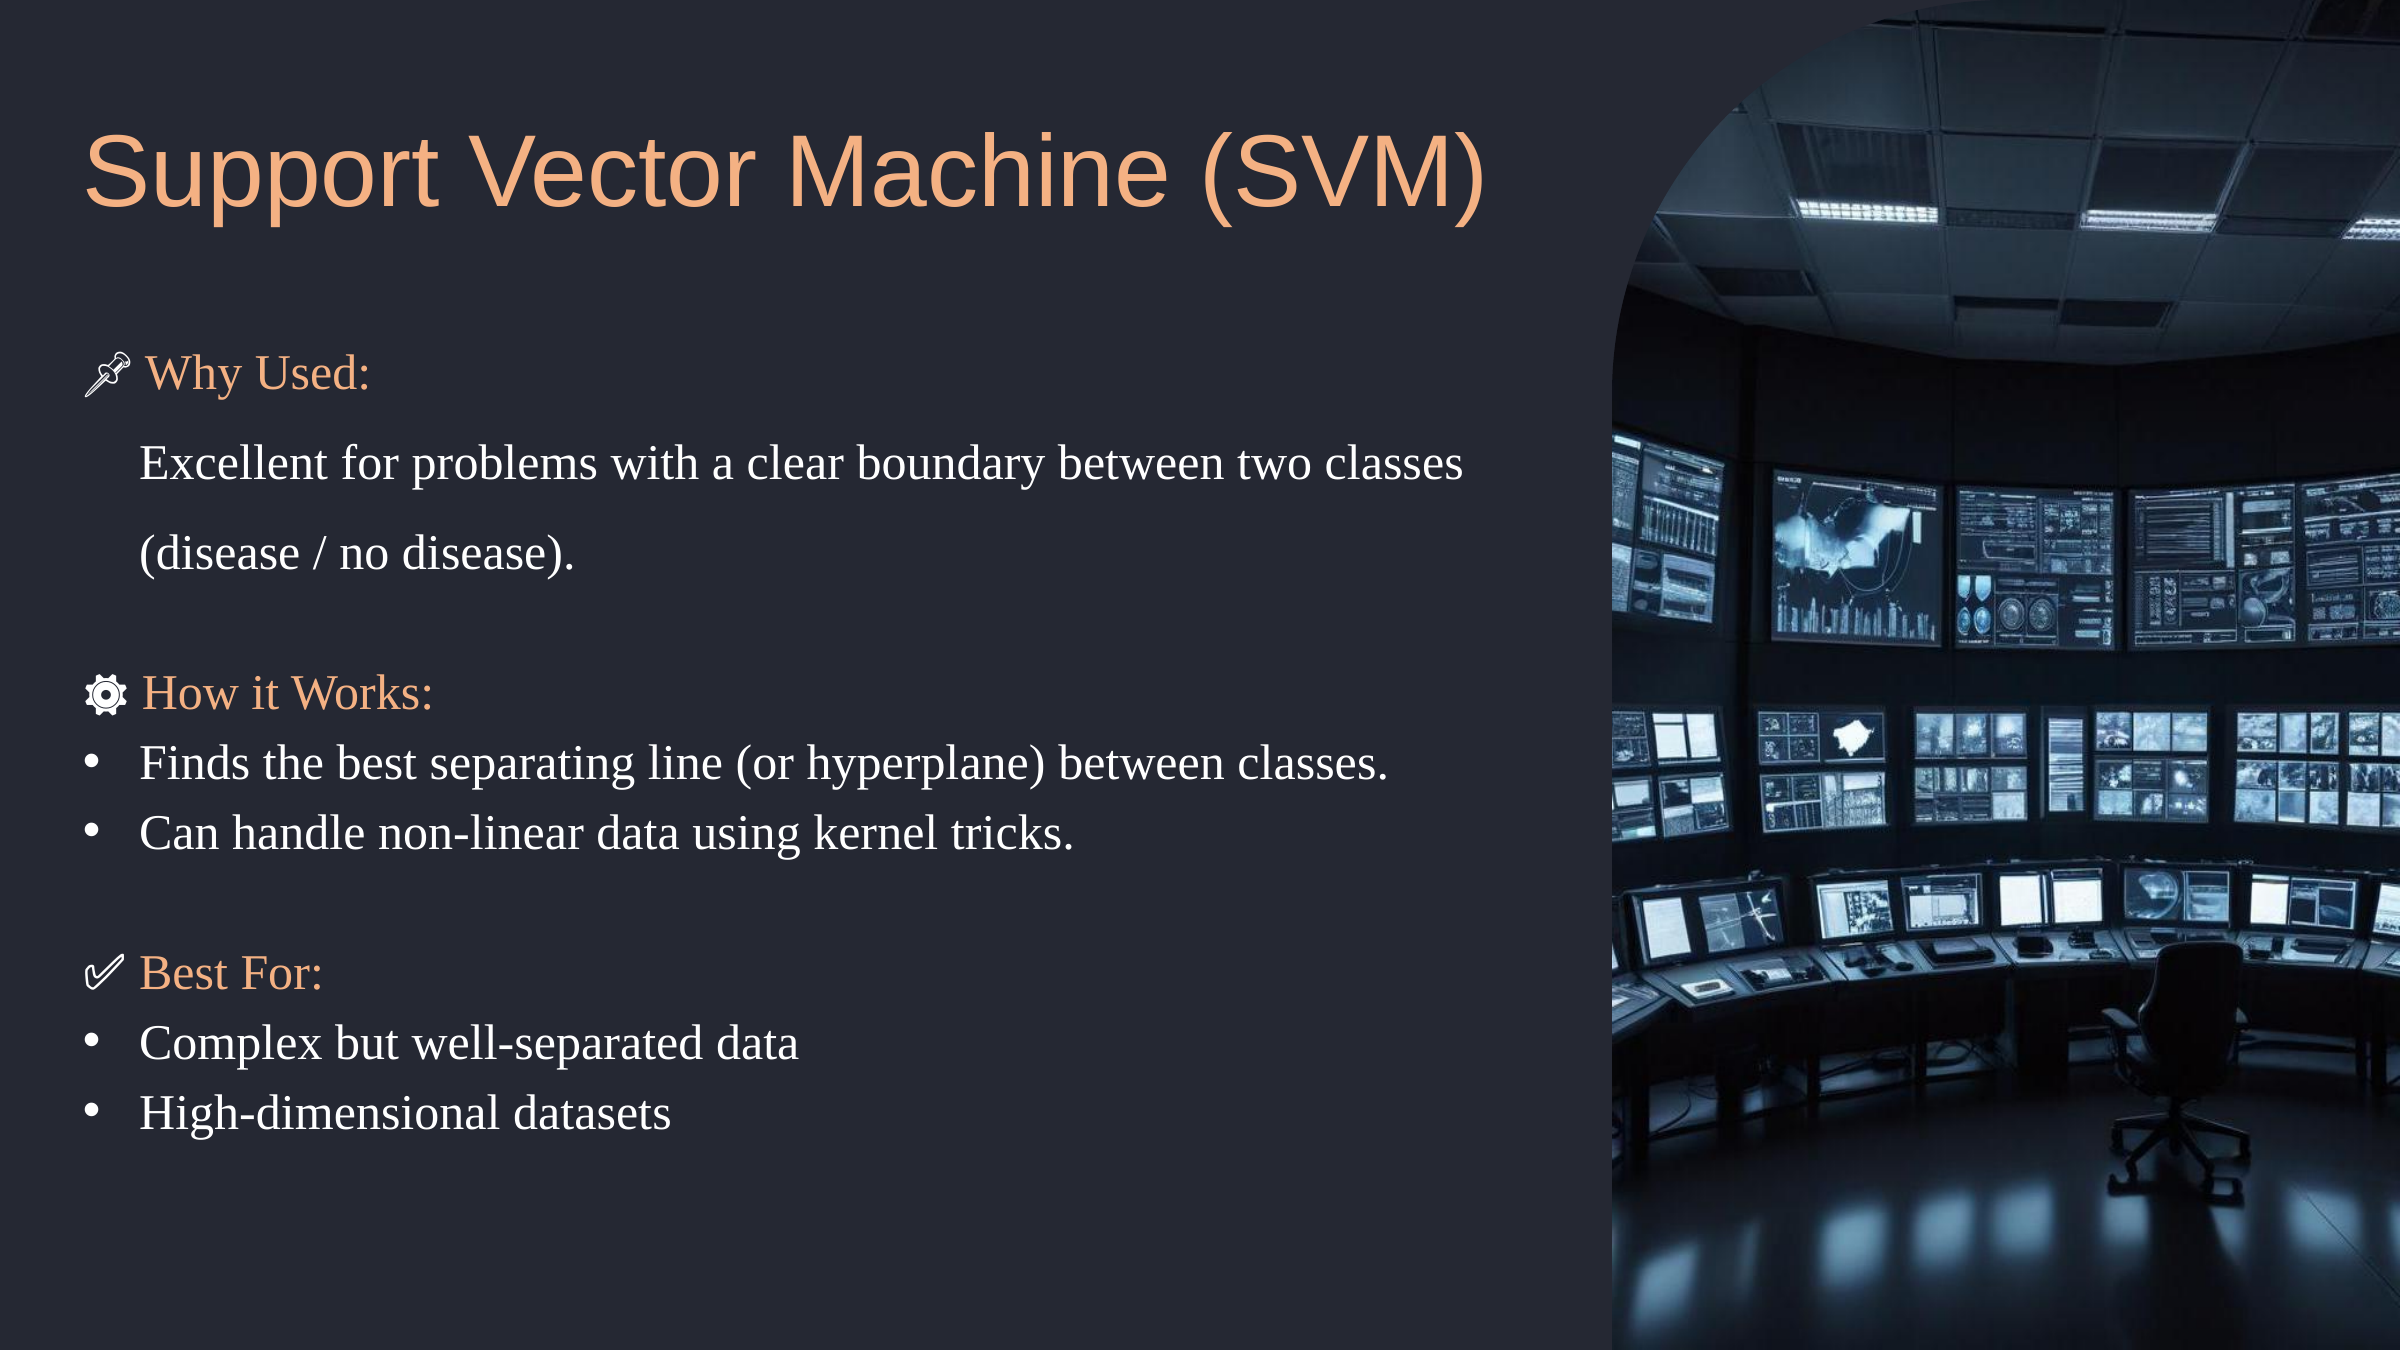

Support Vector Machine (SVM)
📌 Why Used:
Excellent for problems with a clear boundary between two classes (disease / no disease).

⚙️ How it Works:
Finds the best separating line (or hyperplane) between classes.
Can handle non-linear data using kernel tricks.

✅ Best For:
Complex but well-separated data
High-dimensional datasets